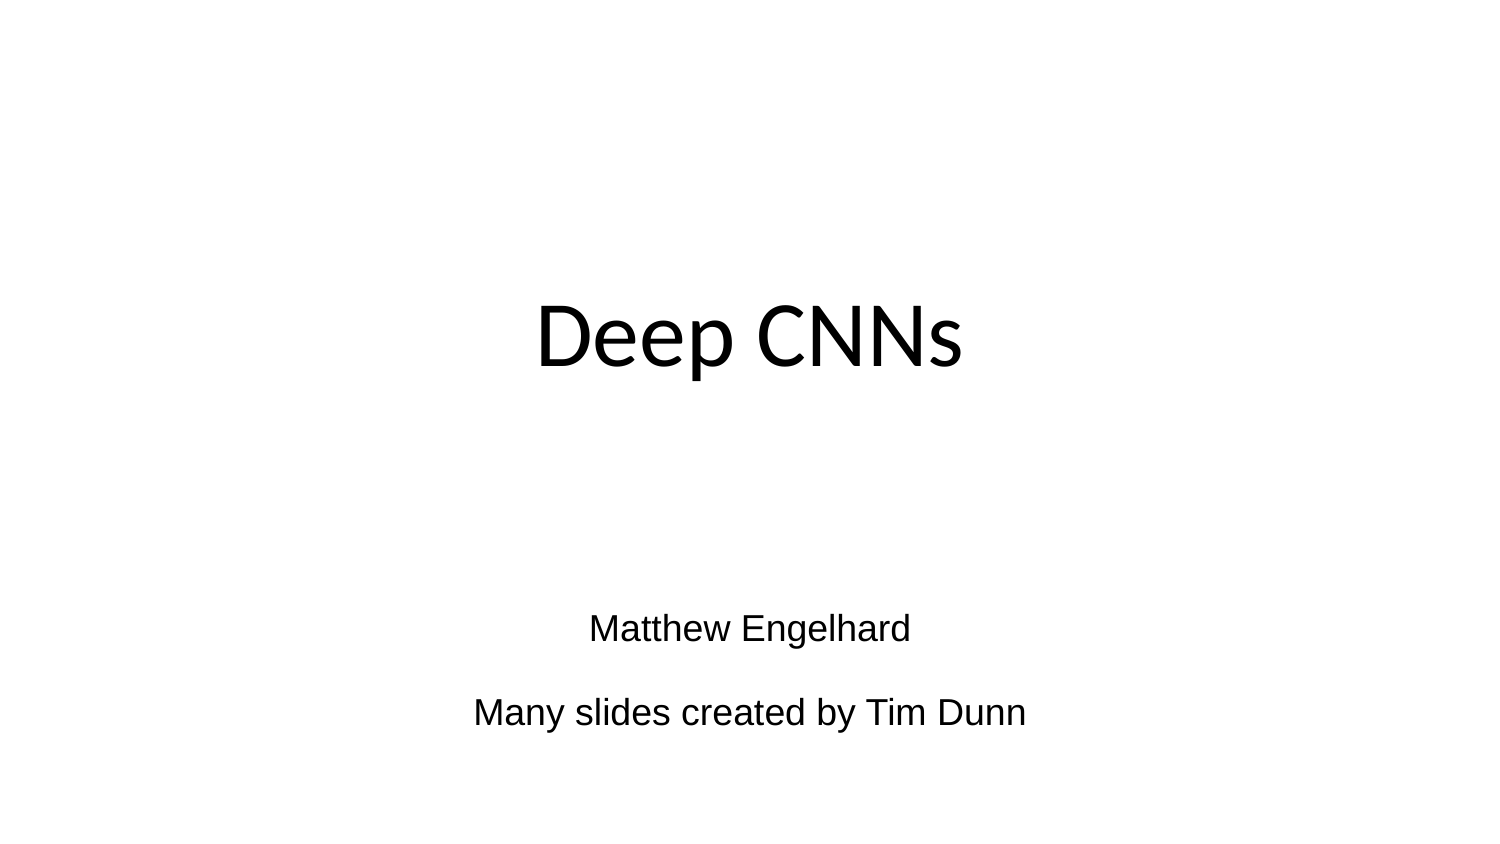

# Deep CNNs

Matthew Engelhard

Many slides created by Tim Dunn